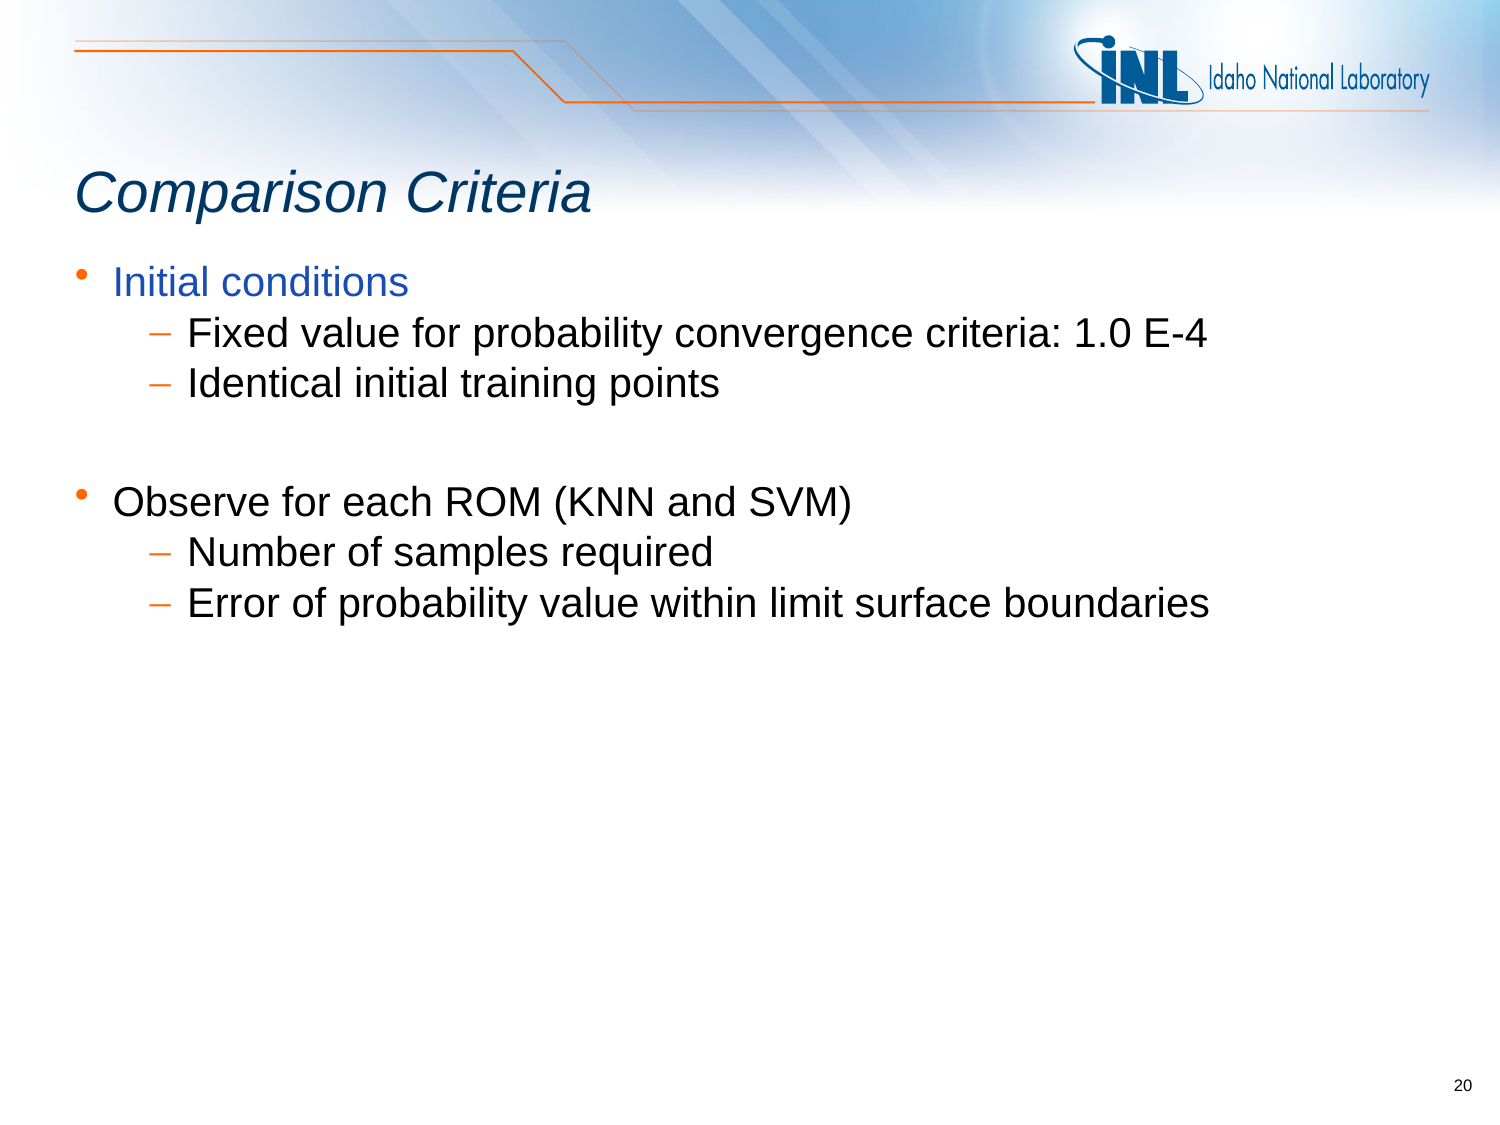

# Comparison Criteria
Initial conditions
Fixed value for probability convergence criteria: 1.0 E-4
Identical initial training points

Observe for each ROM (KNN and SVM)
Number of samples required
Error of probability value within limit surface boundaries

20